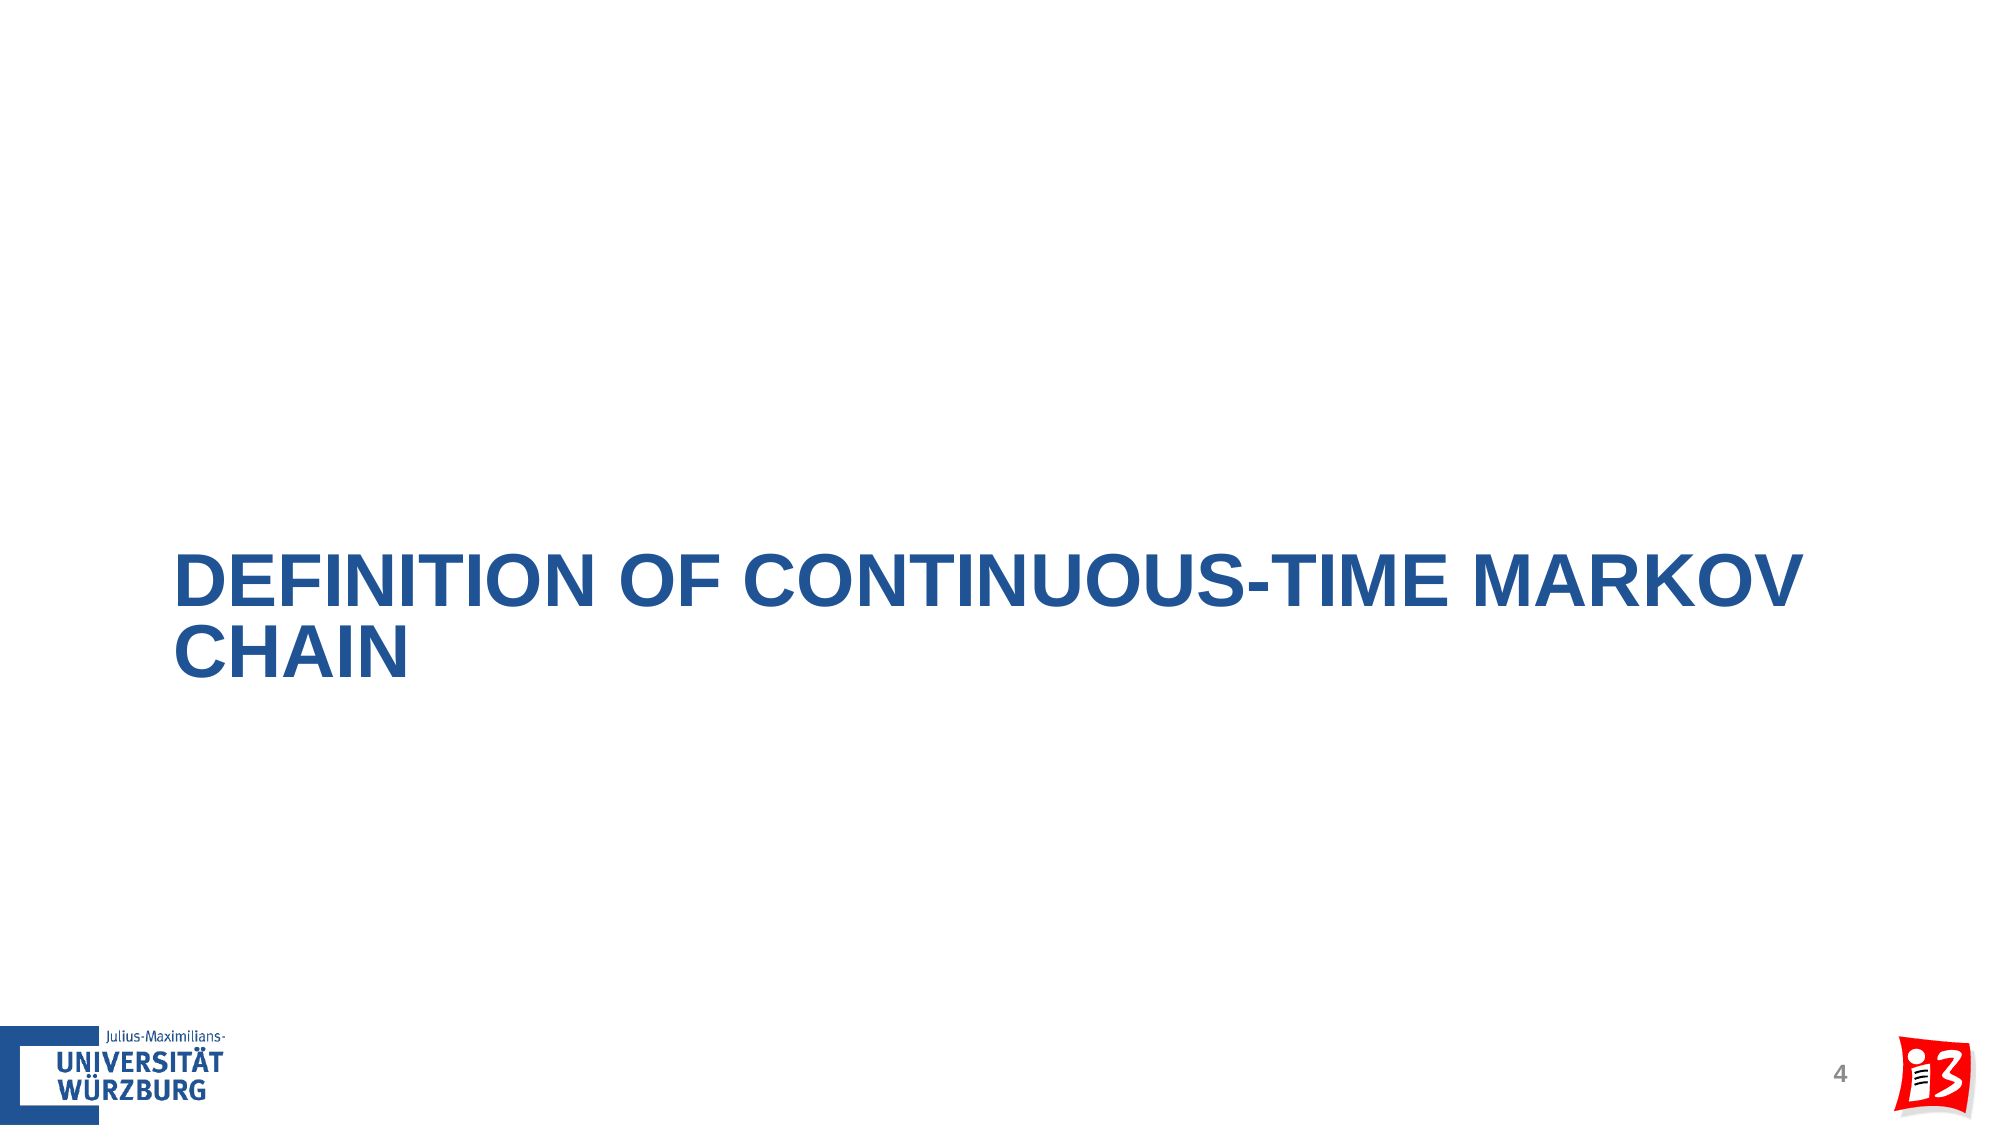

# Definition of Continuous-Time Markov Chain

4